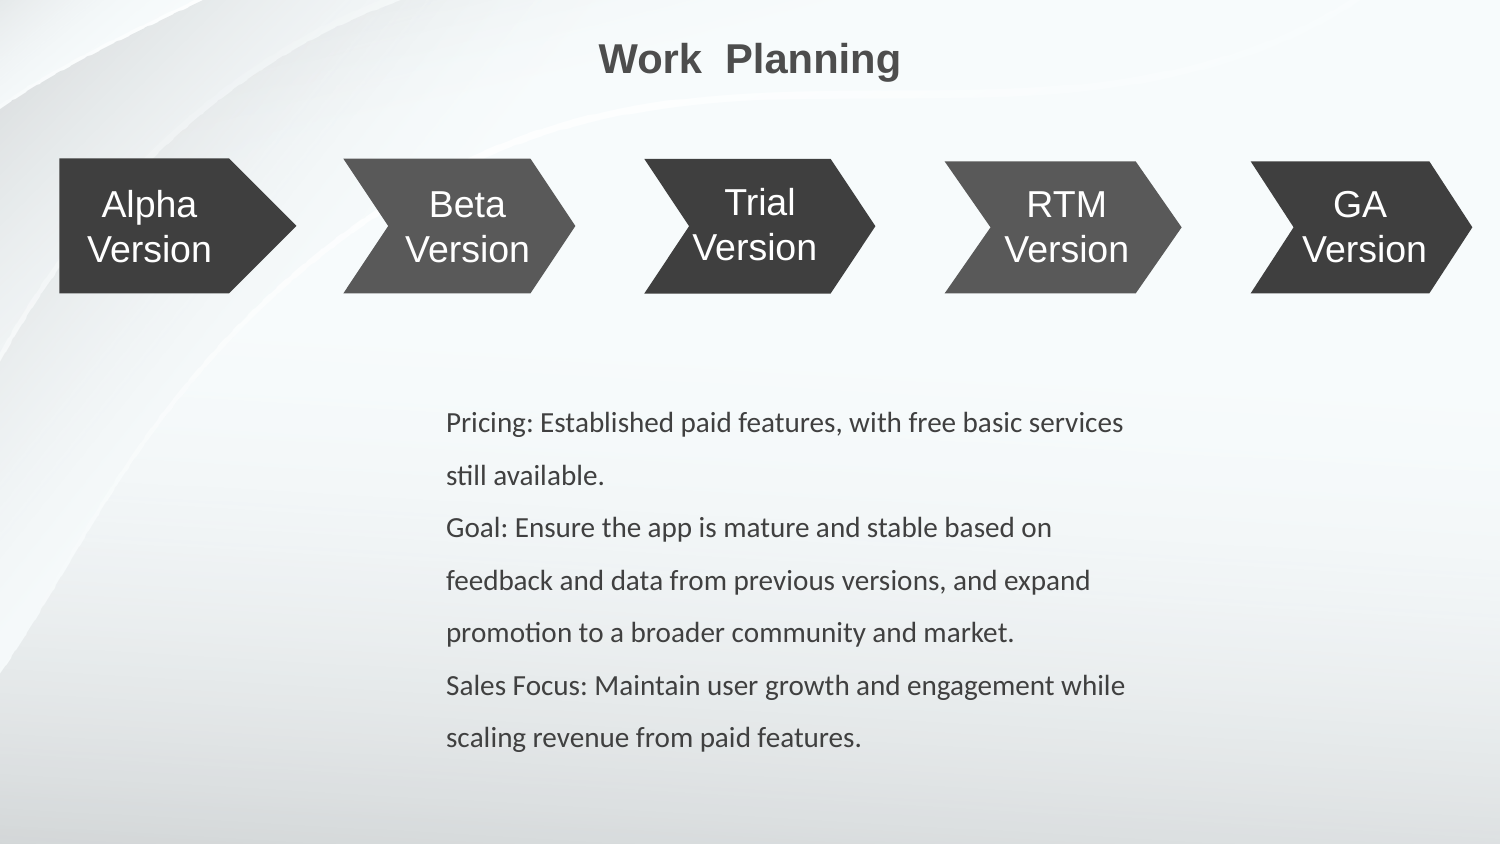

Work  Planning

Trial Version
Alpha
Version
Beta Version
RTM  Version
GA  Version
Pricing: Established paid features, with free basic services still available.
Goal: Ensure the app is mature and stable based on feedback and data from previous versions, and expand promotion to a broader community and market.
Sales Focus: Maintain user growth and engagement while scaling revenue from paid features.